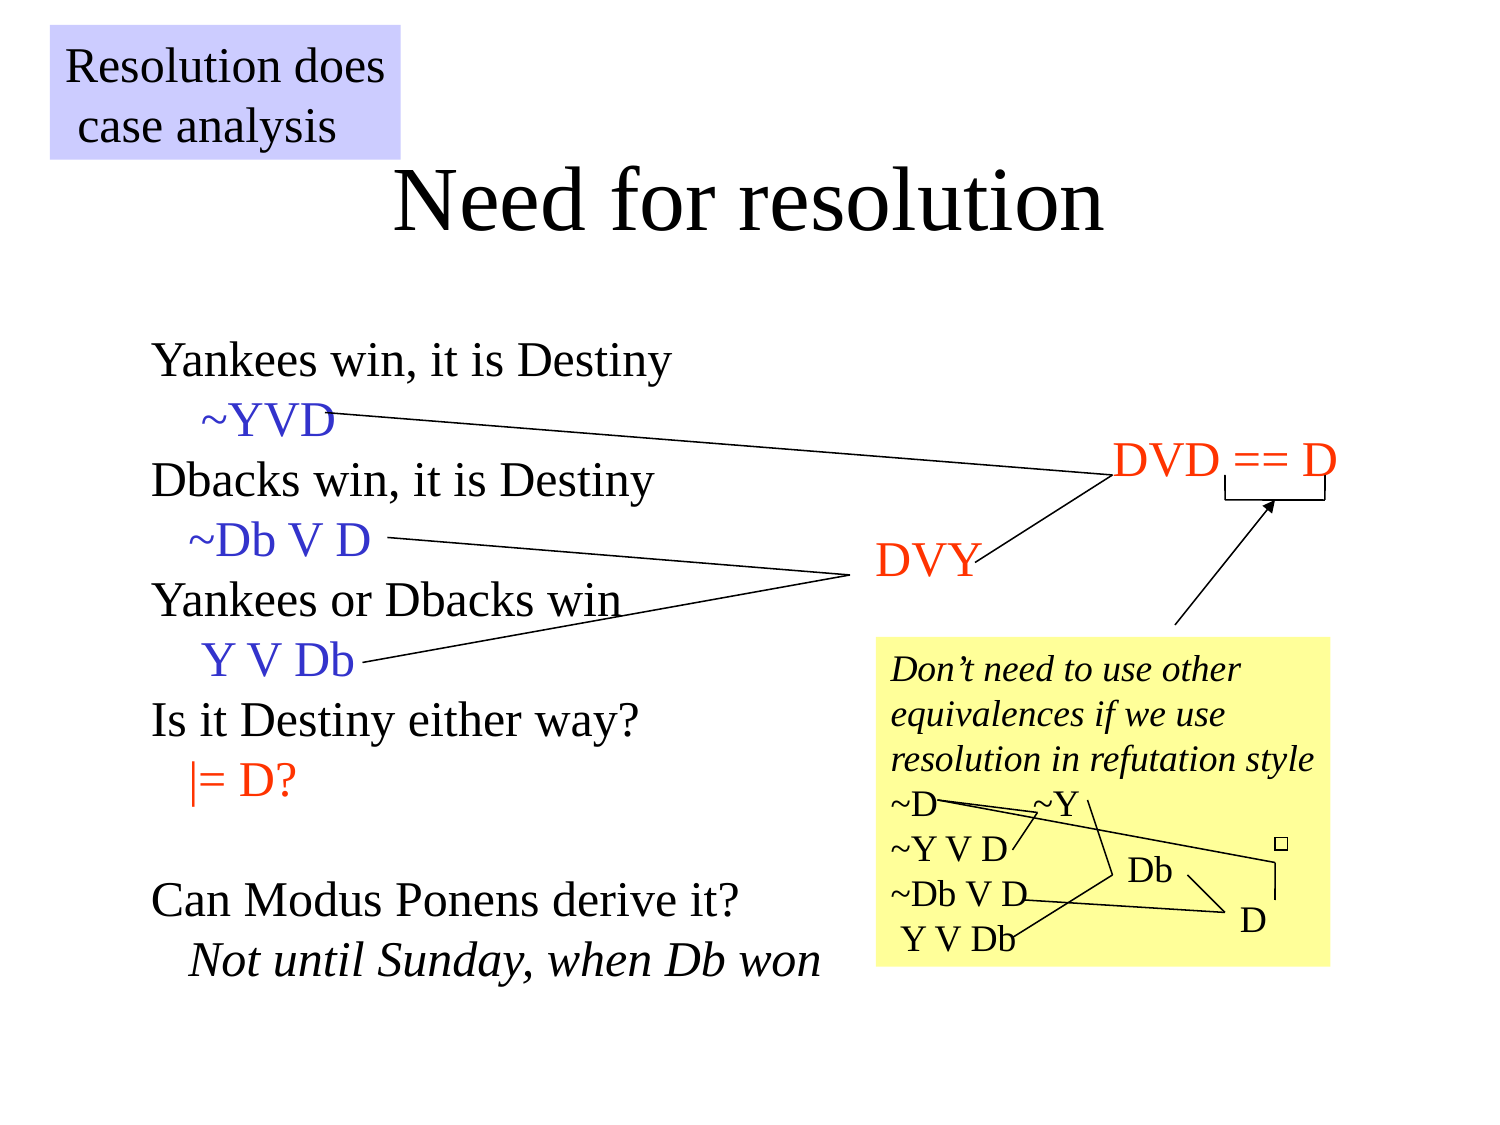

Resolution does
 case analysis
# Need for resolution
Yankees win, it is Destiny
    ~YVD
Dbacks win, it is Destiny
   ~Db V D
Yankees or Dbacks win
    Y V Db
Is it Destiny either way?
   |= D?

Can Modus Ponens derive it?
   Not until Sunday, when Db won

DVD == D

Don’t need to use other
equivalences if we use
resolution in refutation style
~D          ~Y
~Y V D
~Db V D
 Y V Db

Db

D

DVY